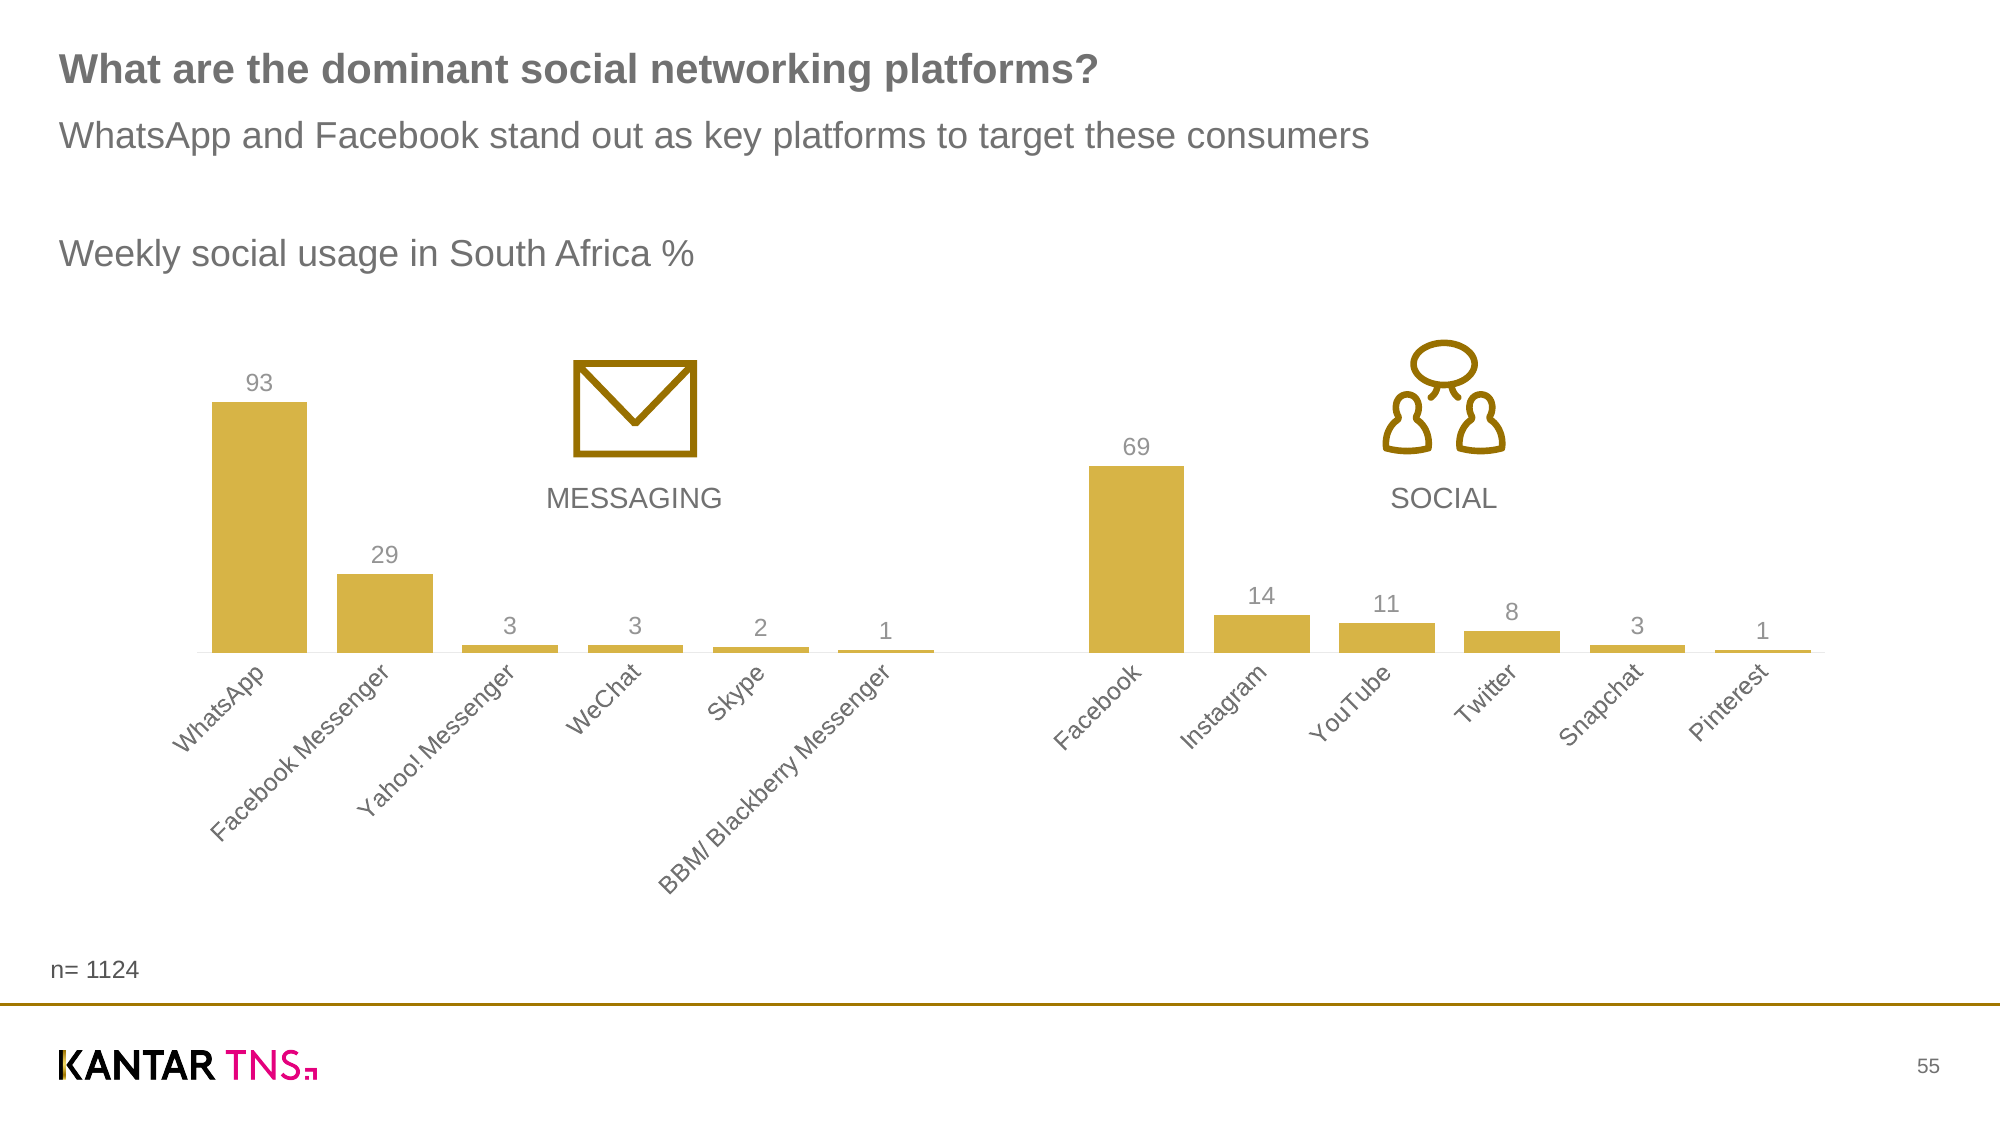

# What are the dominant social networking platforms?
WhatsApp and Facebook stand out as key platforms to target these consumers
Weekly social usage in South Africa %

SOCIAL

MESSAGING

### Chart

| Category | Series 1 |
|---|---|
| WhatsApp | 93.0 |
| Facebook Messenger | 29.0 |
| Yahoo! Messenger | 3.0 |
| WeChat | 3.0 |
| Skype | 2.0 |
| BBM/ Blackberry Messenger | 1.0 |
|  | None |
| Facebook | 69.0 |
| Instagram | 14.0 |
| YouTube | 11.0 |
| Twitter | 8.0 |
| Snapchat | 3.0 |
| Pinterest | 1.0 |
n= 1124
55